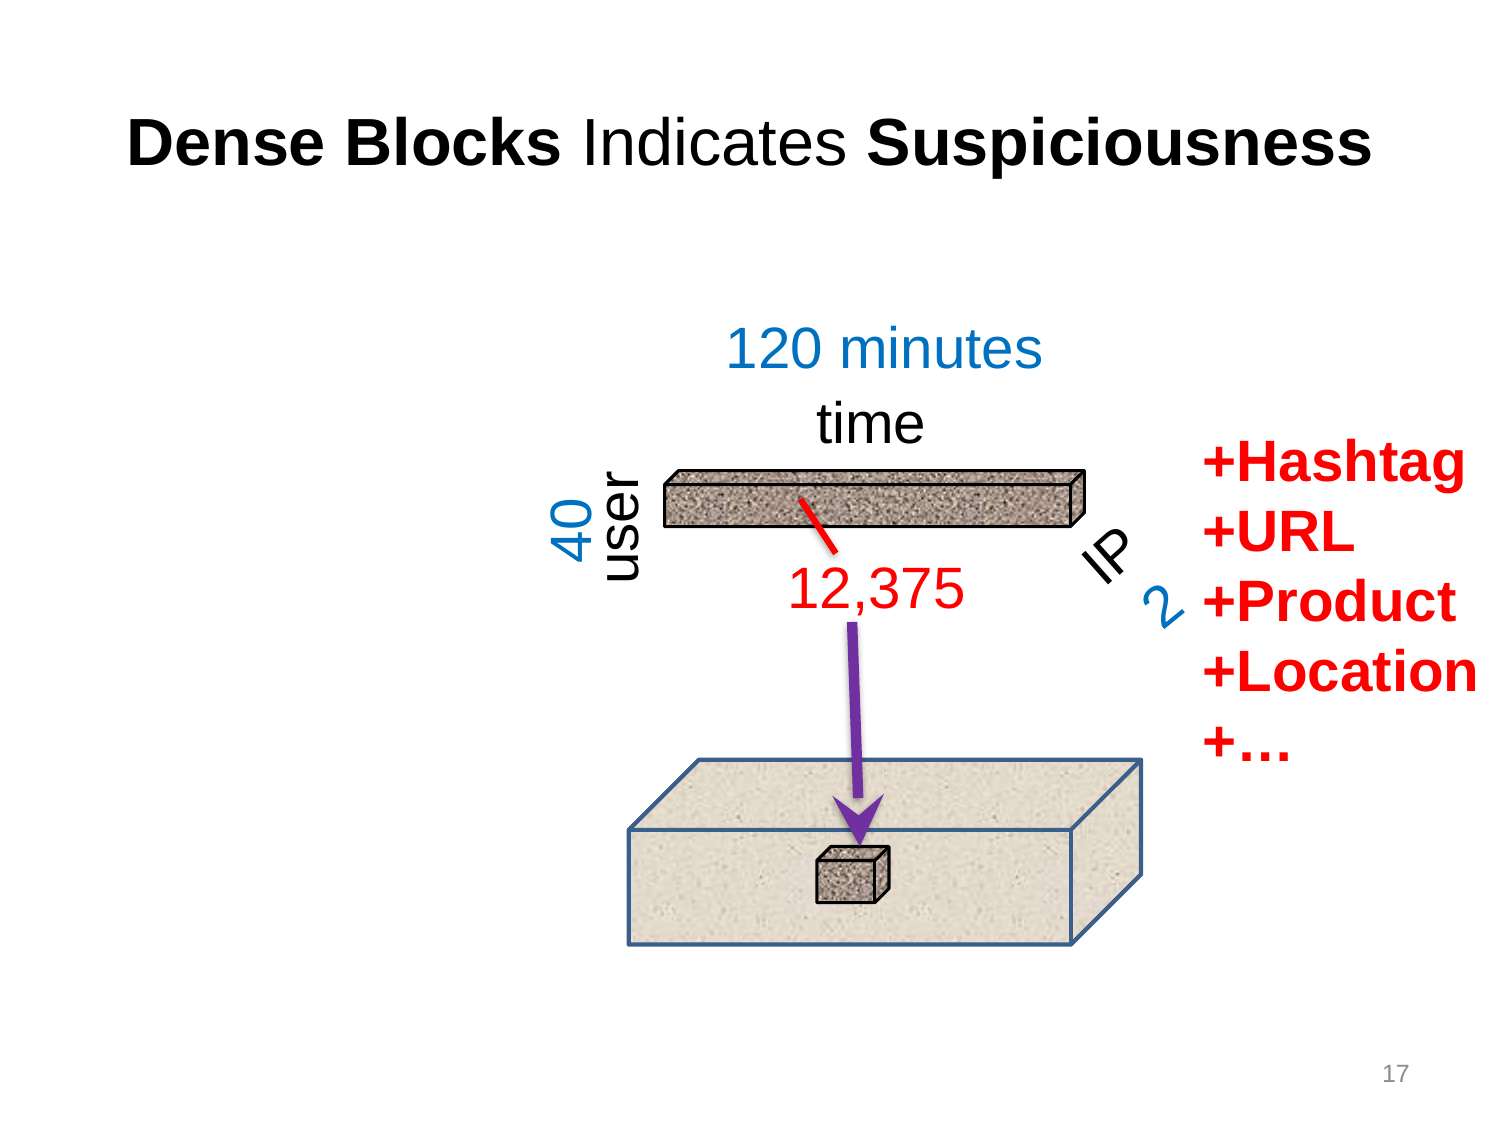

# Dense Blocks Indicates Suspiciousness
120 minutes
time
+Hashtag
+URL
+Product
+Location
+…

user
40
IP
12,375
2

17